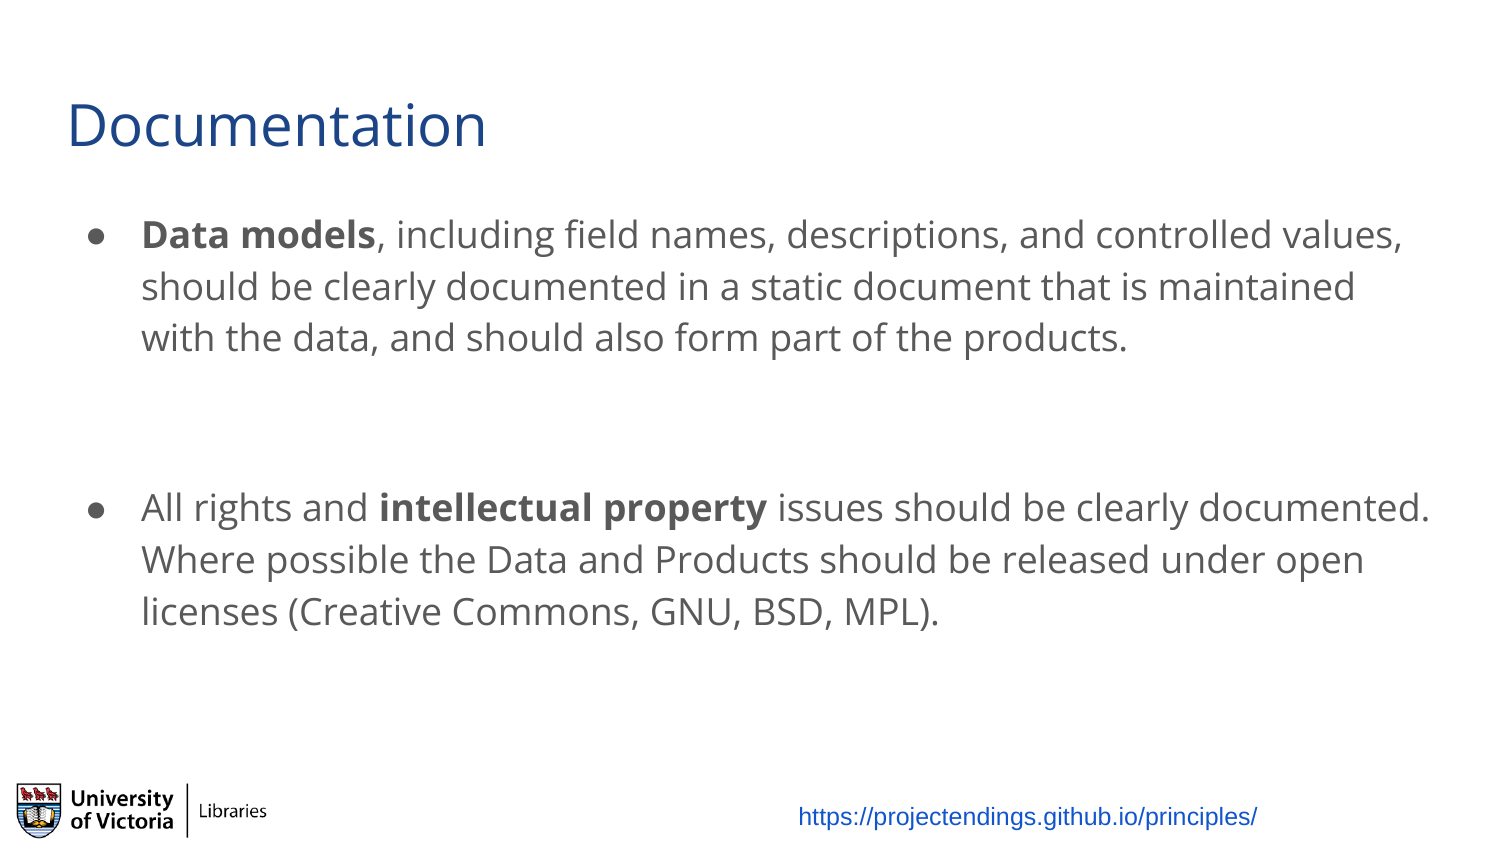

# Documentation
Data models, including field names, descriptions, and controlled values, should be clearly documented in a static document that is maintained with the data, and should also form part of the products.

All rights and intellectual property issues should be clearly documented. Where possible the Data and Products should be released under open licenses (Creative Commons, GNU, BSD, MPL).
https://projectendings.github.io/principles/